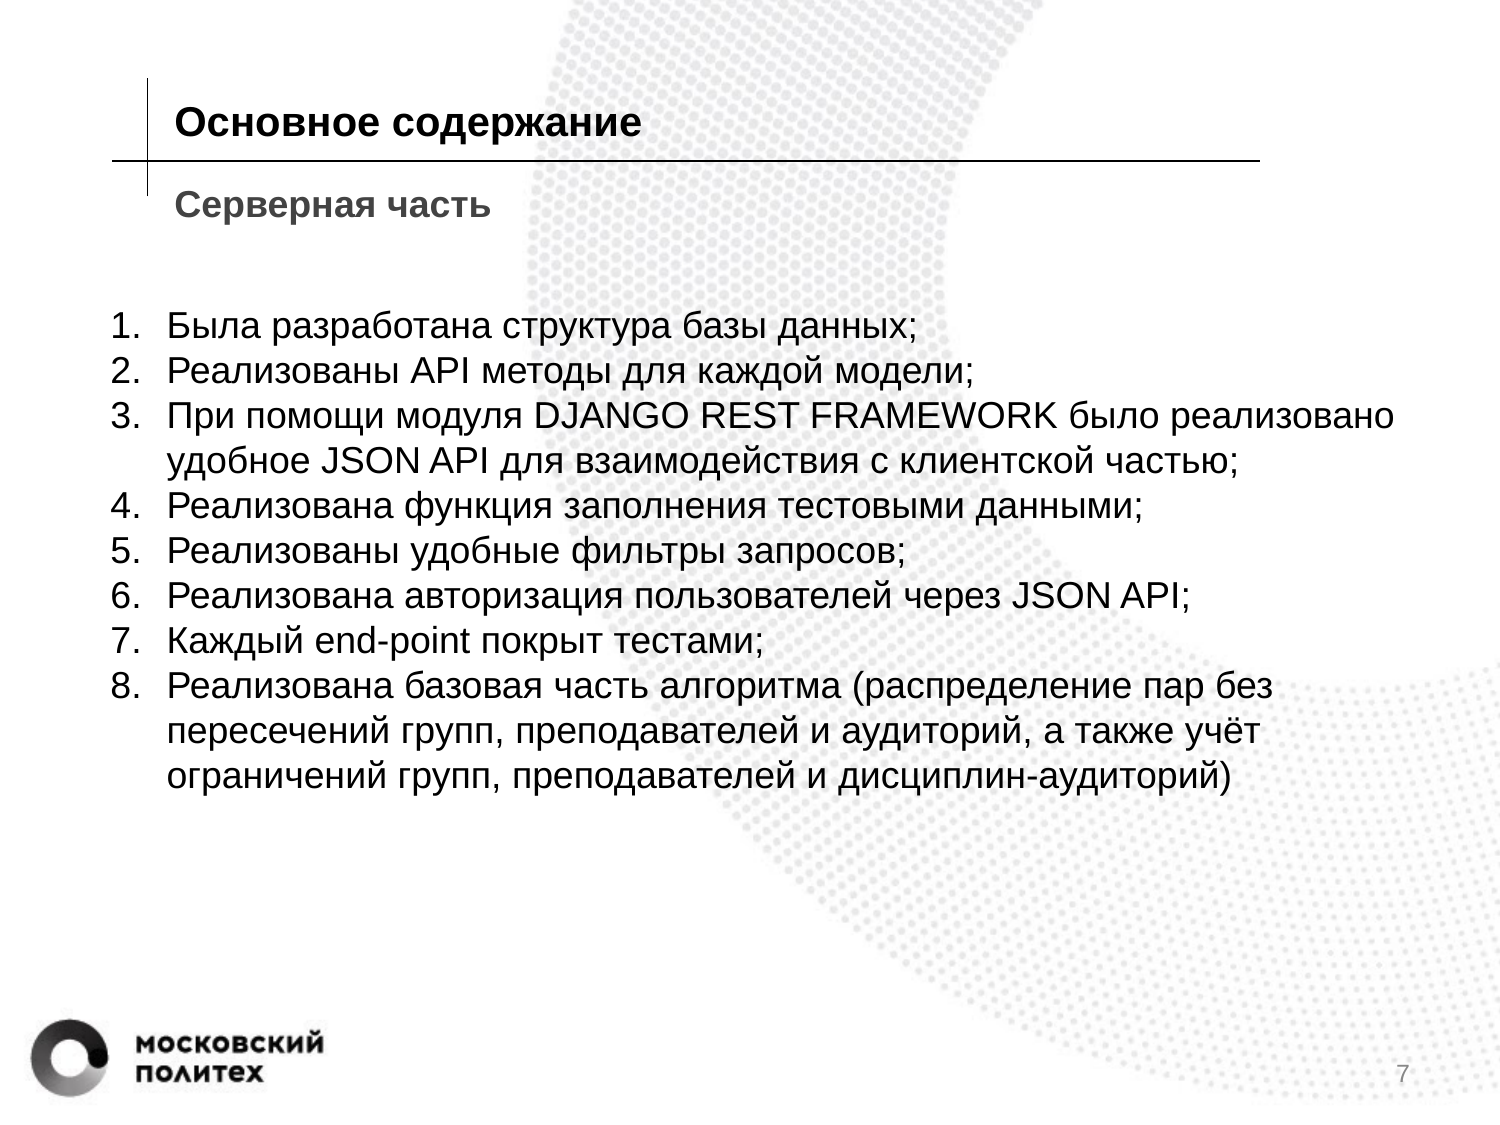

Основное содержание
# Серверная часть
Была разработана структура базы данных;
Реализованы API методы для каждой модели;
При помощи модуля DJANGO REST FRAMEWORK было реализовано удобное JSON API для взаимодействия с клиентской частью;
Реализована функция заполнения тестовыми данными;
Реализованы удобные фильтры запросов;
Реализована авторизация пользователей через JSON API;
Каждый end-point покрыт тестами;
Реализована базовая часть алгоритма (распределение пар без пересечений групп, преподавателей и аудиторий, а также учёт ограничений групп, преподавателей и дисциплин-аудиторий)
7